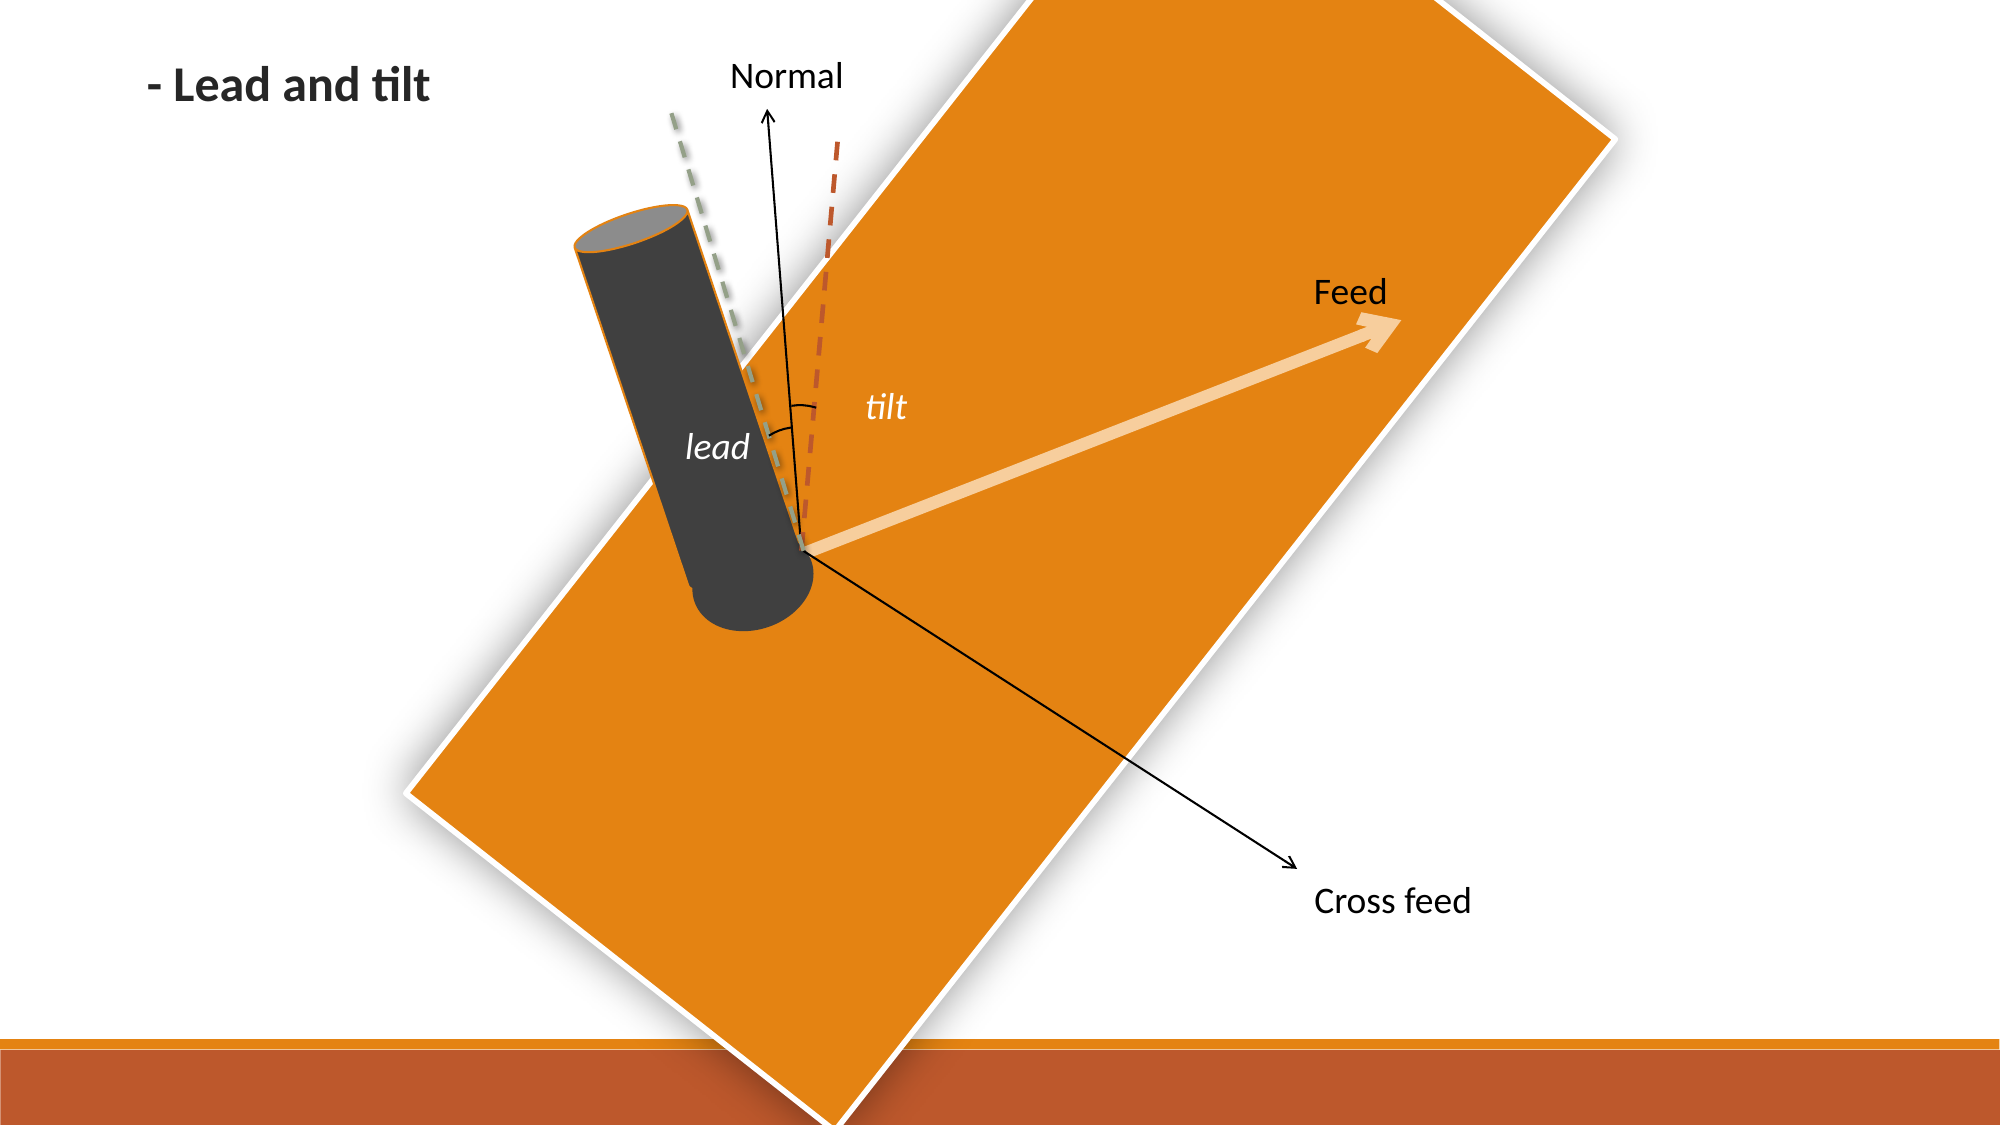

- Lead and tilt
Normal

Feed
tilt

lead

Cross feed